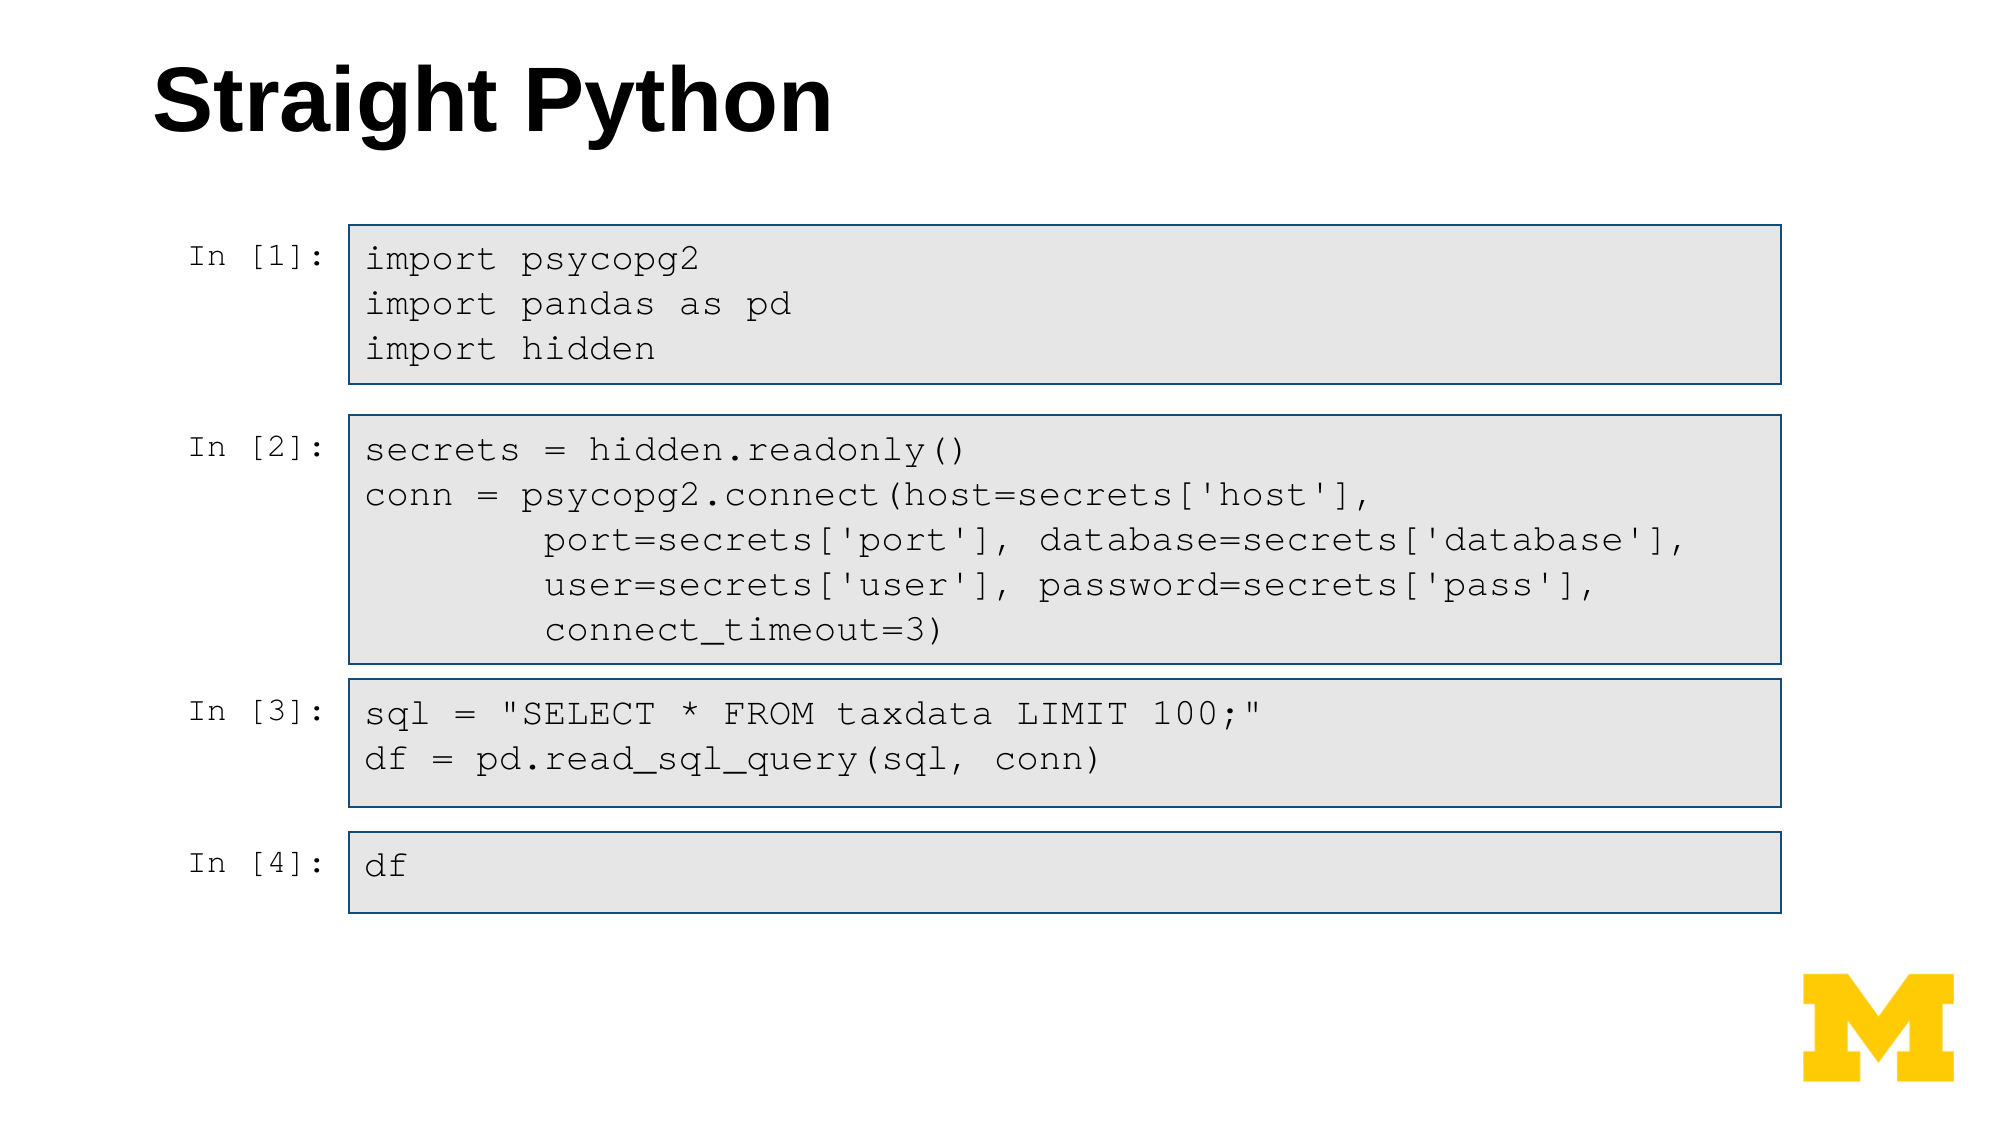

# Straight Python
In [1]:
import psycopg2
import pandas as pd
import hidden

In [2]:
secrets = hidden.readonly()
conn = psycopg2.connect(host=secrets['host'],
        port=secrets['port'], database=secrets['database'],
        user=secrets['user'], password=secrets['pass'],
        connect_timeout=3)

In [3]:
sql = "SELECT * FROM taxdata LIMIT 100;"
df = pd.read_sql_query(sql, conn)
In [4]:
df